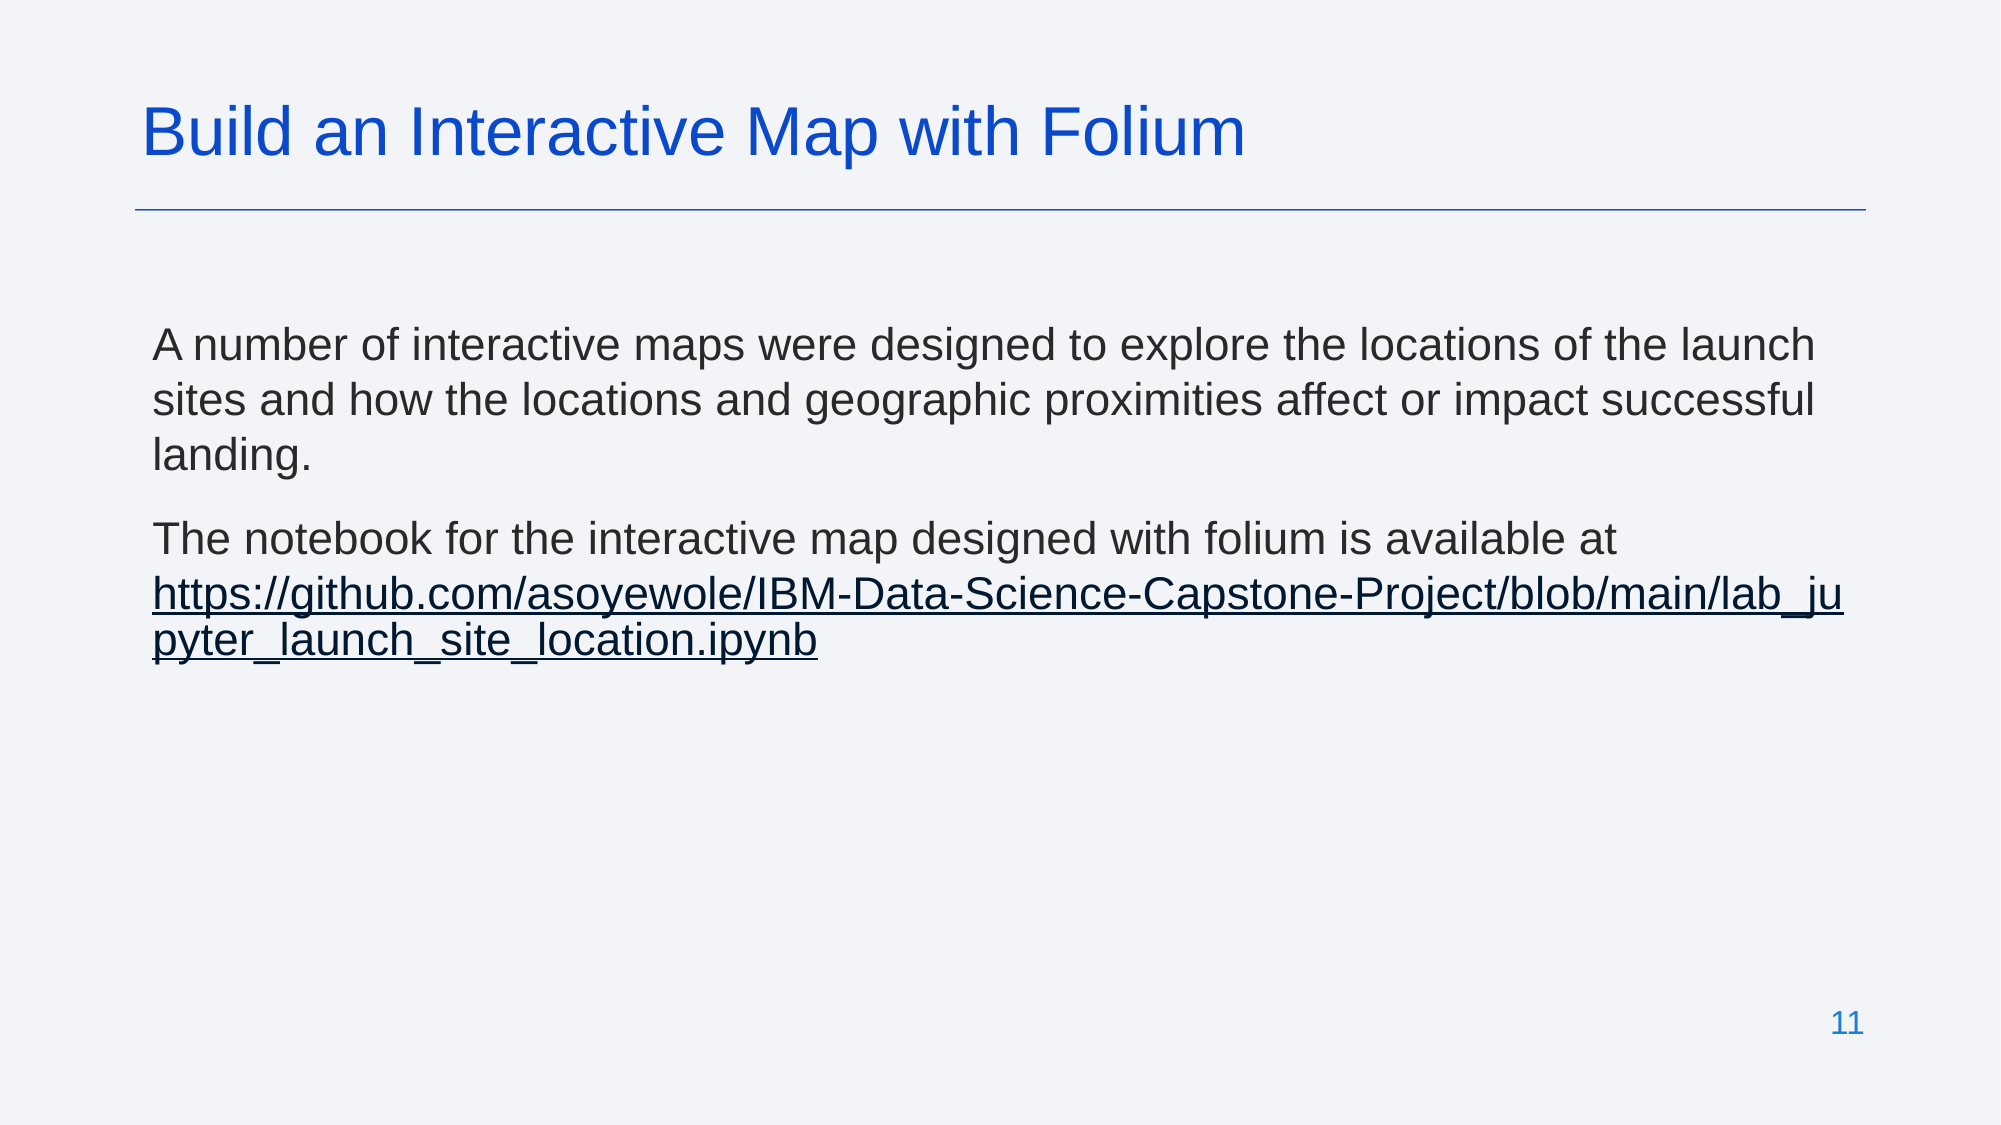

Build an Interactive Map with Folium
A number of interactive maps were designed to explore the locations of the launch sites and how the locations and geographic proximities affect or impact successful landing.
The notebook for the interactive map designed with folium is available at https://github.com/asoyewole/IBM-Data-Science-Capstone-Project/blob/main/lab_jupyter_launch_site_location.ipynb

11